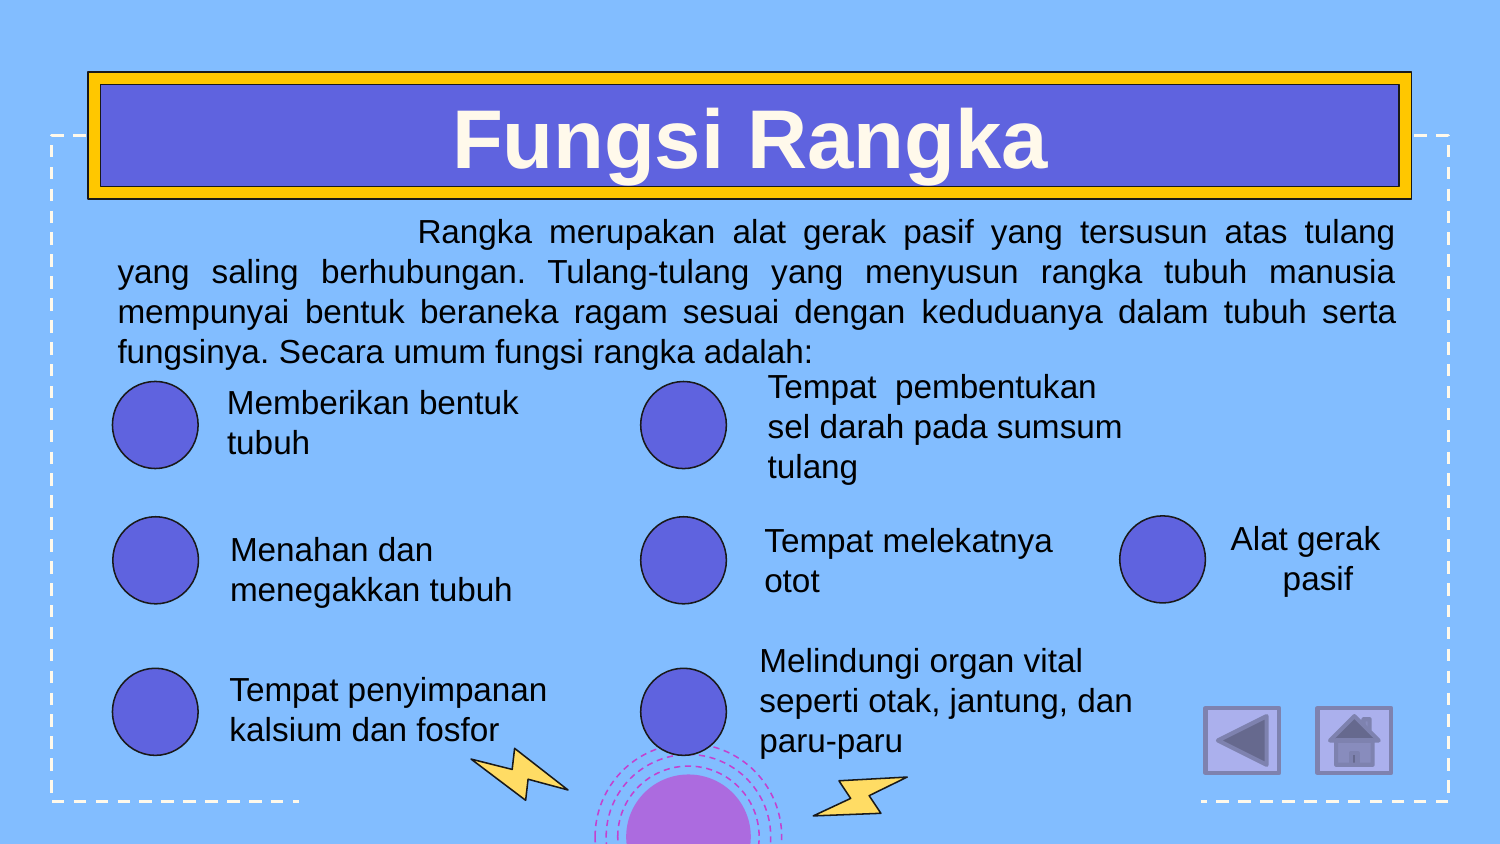

# Fungsi Rangka

			Rangka merupakan alat gerak pasif yang tersusun atas tulang yang saling berhubungan. Tulang-tulang yang menyusun rangka tubuh manusia mempunyai bentuk beraneka ragam sesuai dengan keduduanya dalam tubuh serta fungsinya. Secara umum fungsi rangka adalah:

Memberikan bentuk tubuh

Tempat  pembentukan sel darah pada sumsum tulang

Alat gerak pasif
Tempat melekatnya otot
Menahan dan menegakkan tubuh
Melindungi organ vital seperti otak, jantung, dan paru-paru

Tempat penyimpanan kalsium dan fosfor